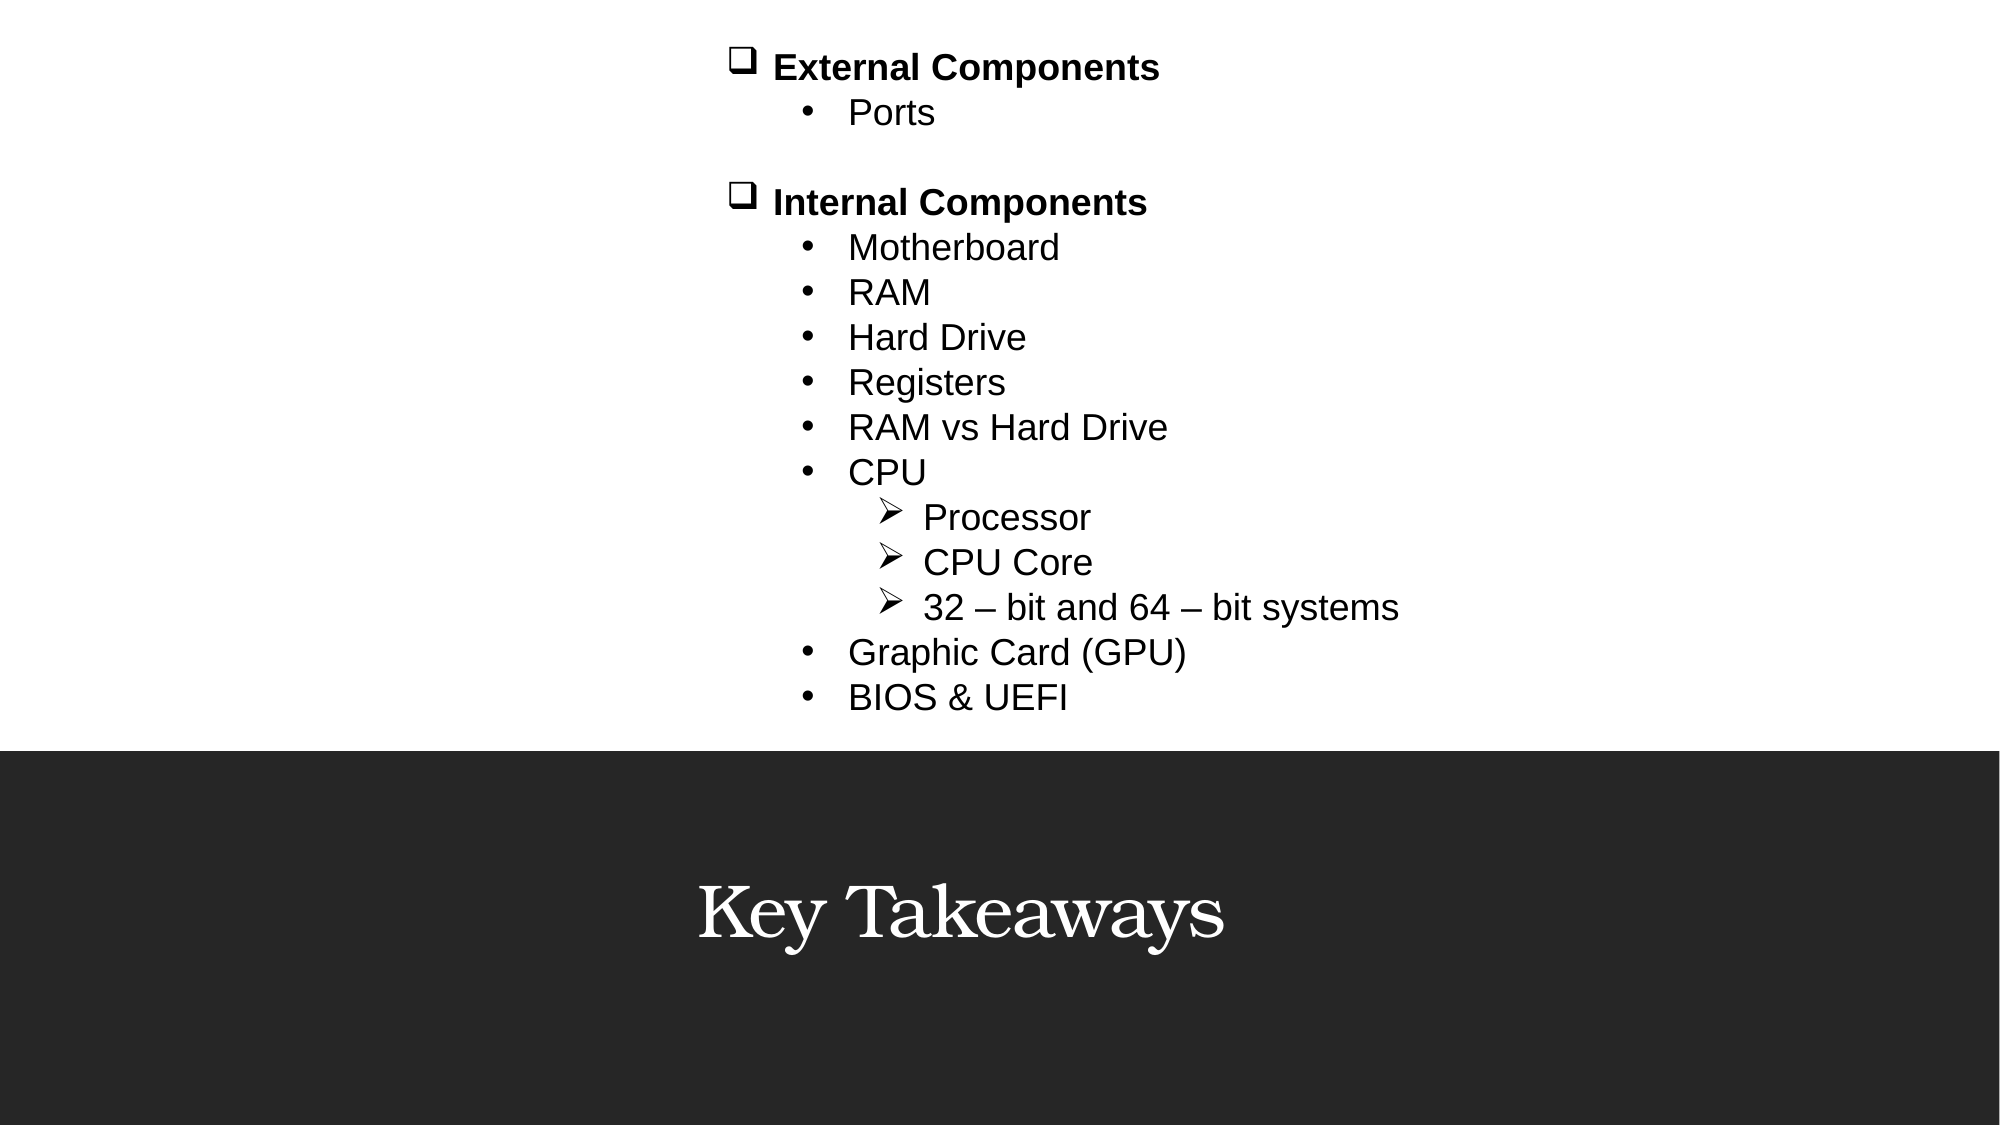

External Components
Ports

Internal Components
Motherboard
RAM
Hard Drive
Registers
RAM vs Hard Drive
CPU
Processor
CPU Core
32 – bit and 64 – bit systems
Graphic Card (GPU)
BIOS & UEFI
# Key Takeaways